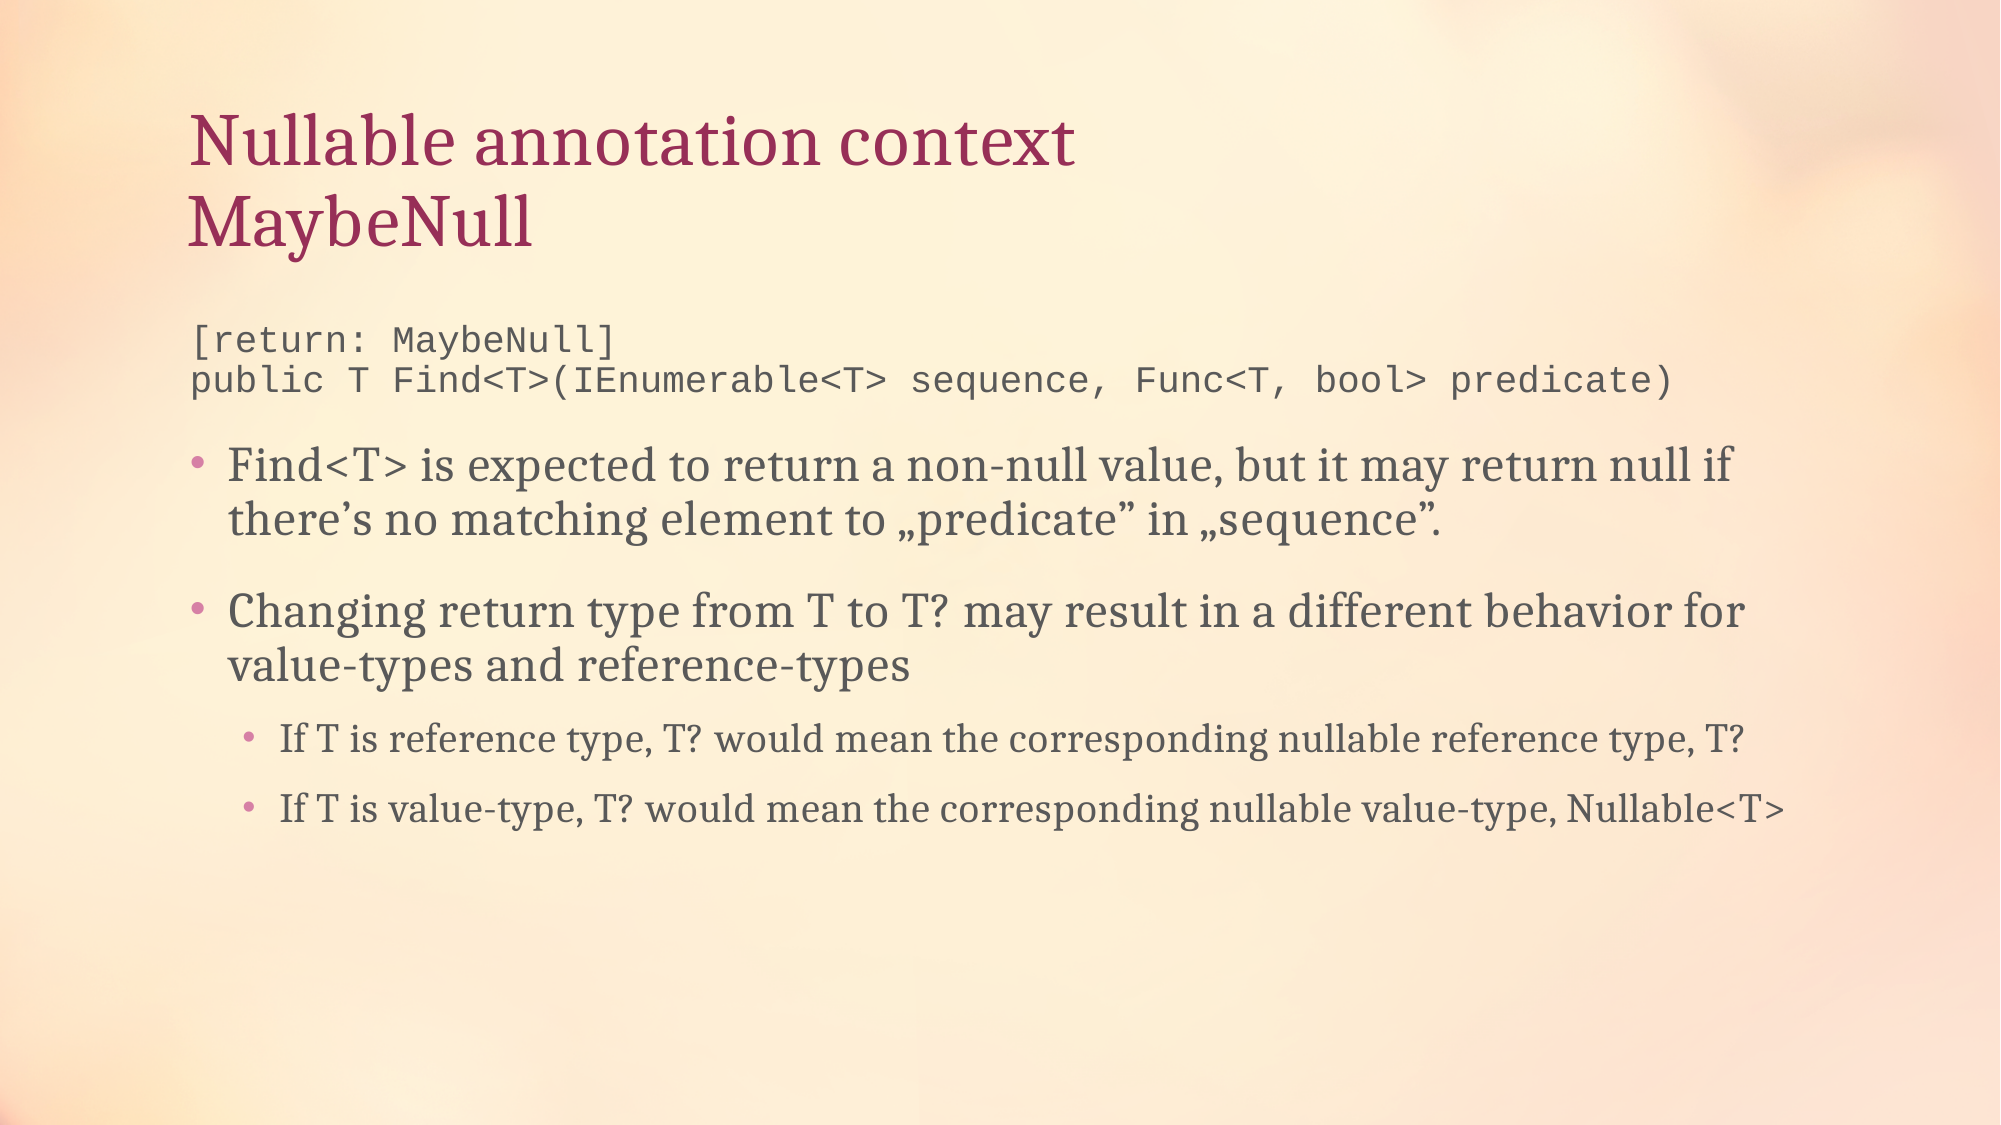

# Nullable annotation context MaybeNull
[return: MaybeNull]
public T Find<T>(IEnumerable<T> sequence, Func<T, bool> predicate)
Find<T> is expected to return a non-null value, but it may return null if there’s no matching element to „predicate” in „sequence”.
Changing return type from T to T? may result in a different behavior for value-types and reference-types
If T is reference type, T? would mean the corresponding nullable reference type, T?
If T is value-type, T? would mean the corresponding nullable value-type, Nullable<T>